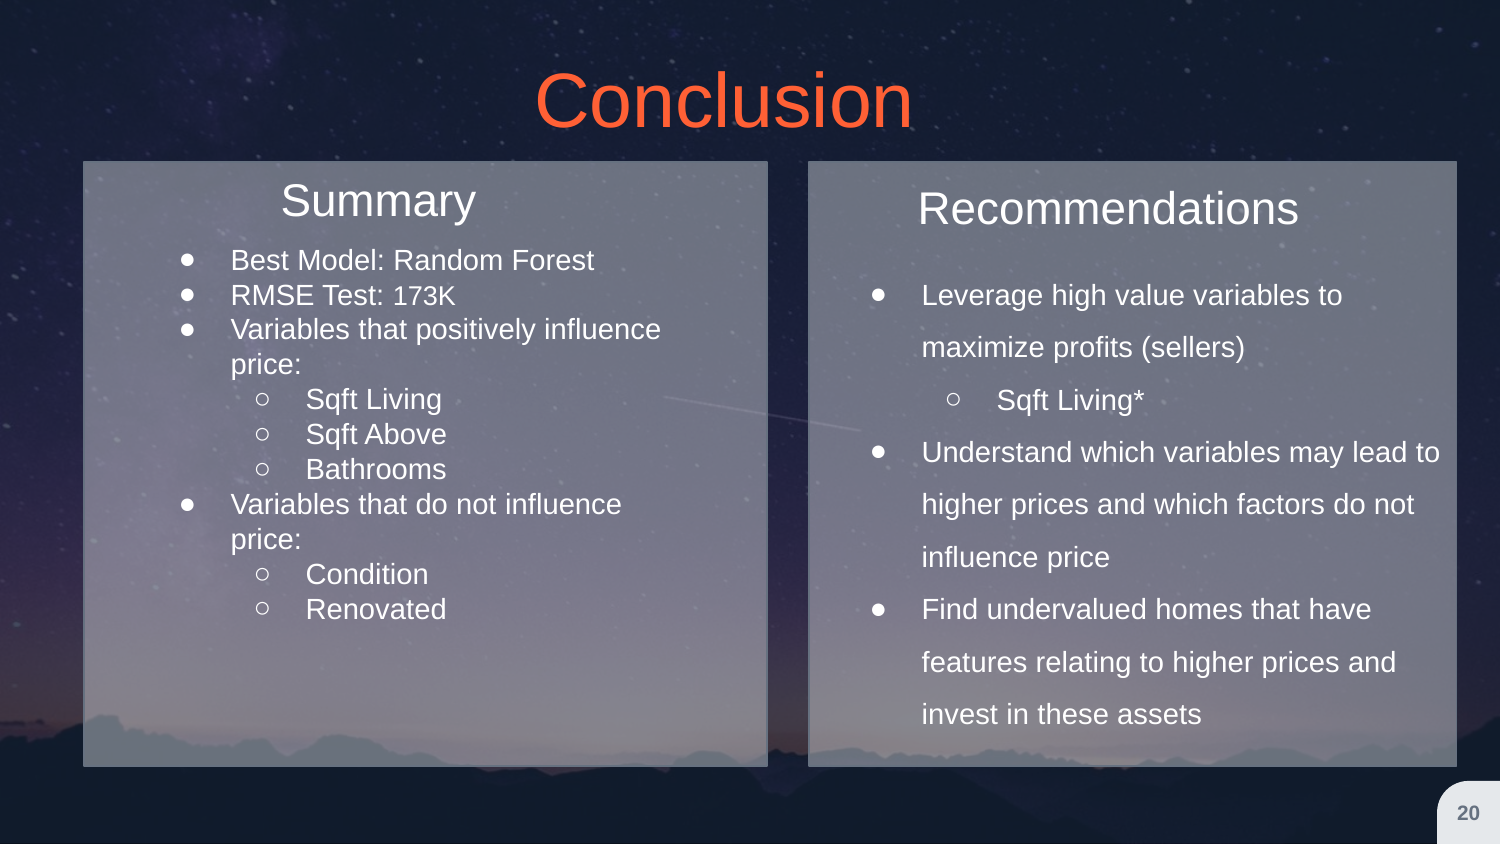

Conclusion

Summary
Recommendations
Best Model: Random Forest
RMSE Test: 173K
Variables that positively influence price:
Sqft Living
Sqft Above
Bathrooms
Variables that do not influence price:
Condition
Renovated

Leverage high value variables to maximize profits (sellers)
Sqft Living*
Understand which variables may lead to higher prices and which factors do not influence price
Find undervalued homes that have features relating to higher prices and invest in these assets
20